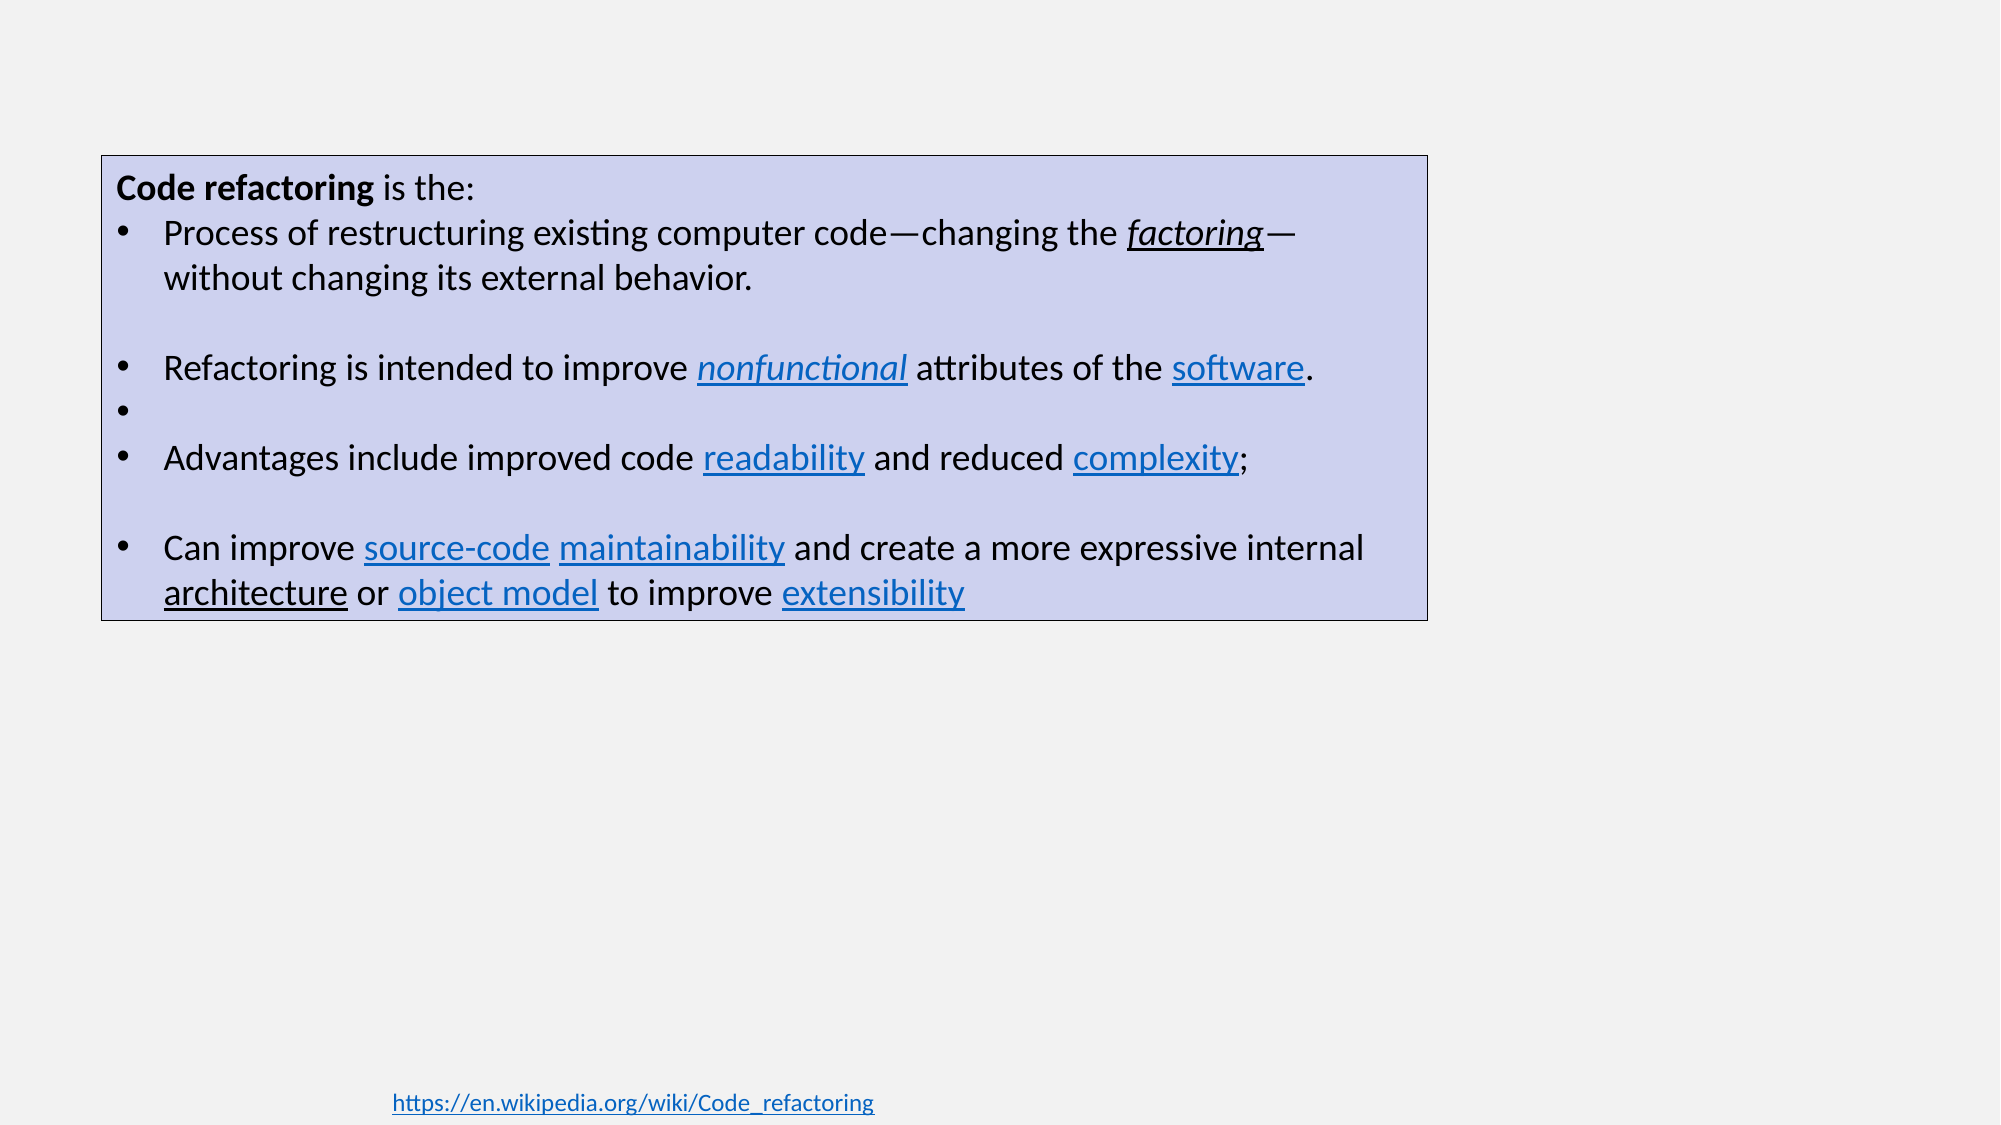

Code refactoring is the:
Process of restructuring existing computer code—changing the factoring—without changing its external behavior.

Refactoring is intended to improve nonfunctional attributes of the software.

Advantages include improved code readability and reduced complexity;

Can improve source-code maintainability and create a more expressive internal architecture or object model to improve extensibility
https://en.wikipedia.org/wiki/Code_refactoring